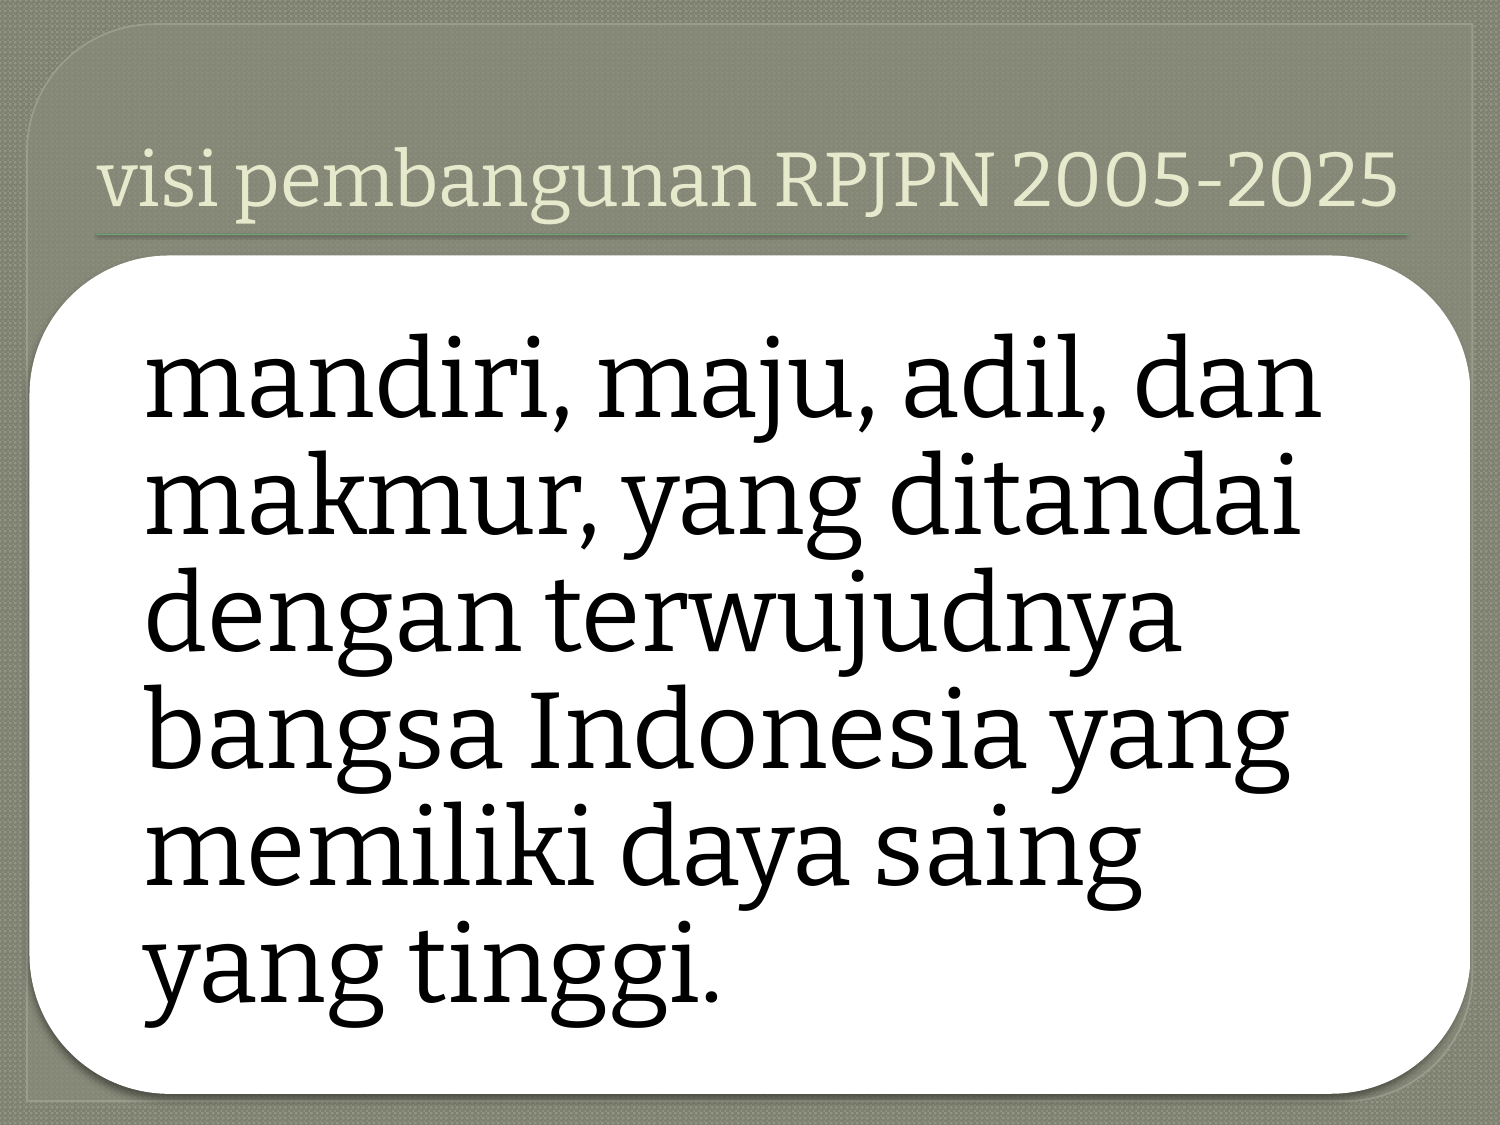

# visi pembangunan RPJPN 2005-2025
mandiri, maju, adil, dan makmur, yang ditandai dengan terwujudnya bangsa Indonesia yang memiliki daya saing yang tinggi.